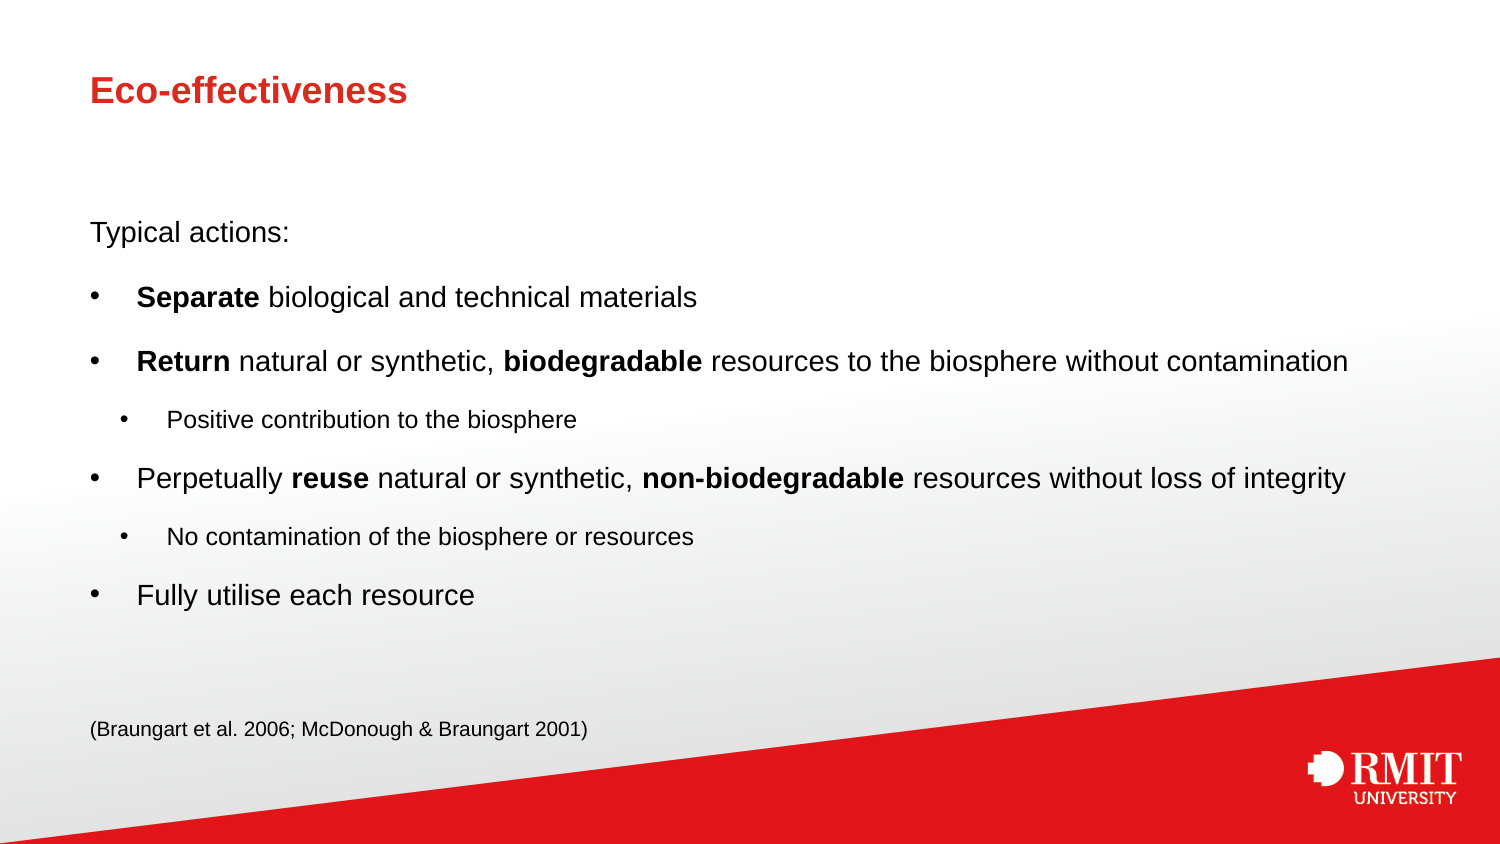

# Eco-effectiveness
Typical actions:
Separate biological and technical materials
Return natural or synthetic, biodegradable resources to the biosphere without contamination
Positive contribution to the biosphere
Perpetually reuse natural or synthetic, non-biodegradable resources without loss of integrity
No contamination of the biosphere or resources
Fully utilise each resource

(Braungart et al. 2006; McDonough & Braungart 2001)